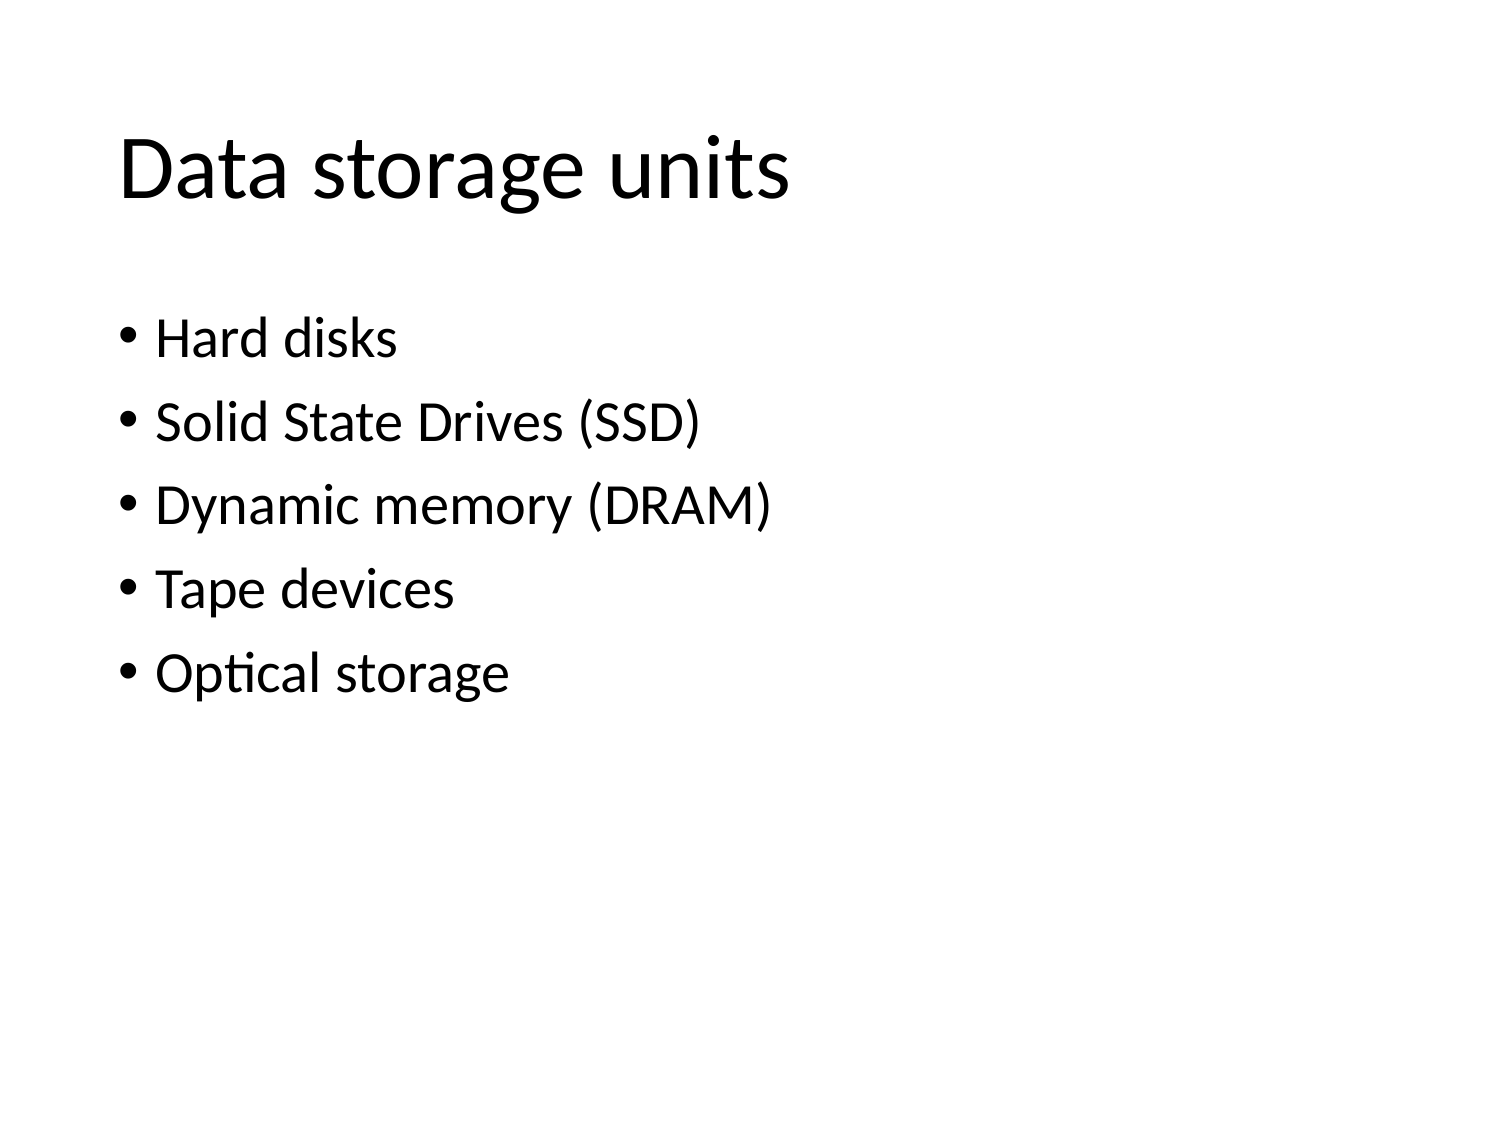

# Data storage units
Hard disks
Solid State Drives (SSD)
Dynamic memory (DRAM)
Tape devices
Optical storage